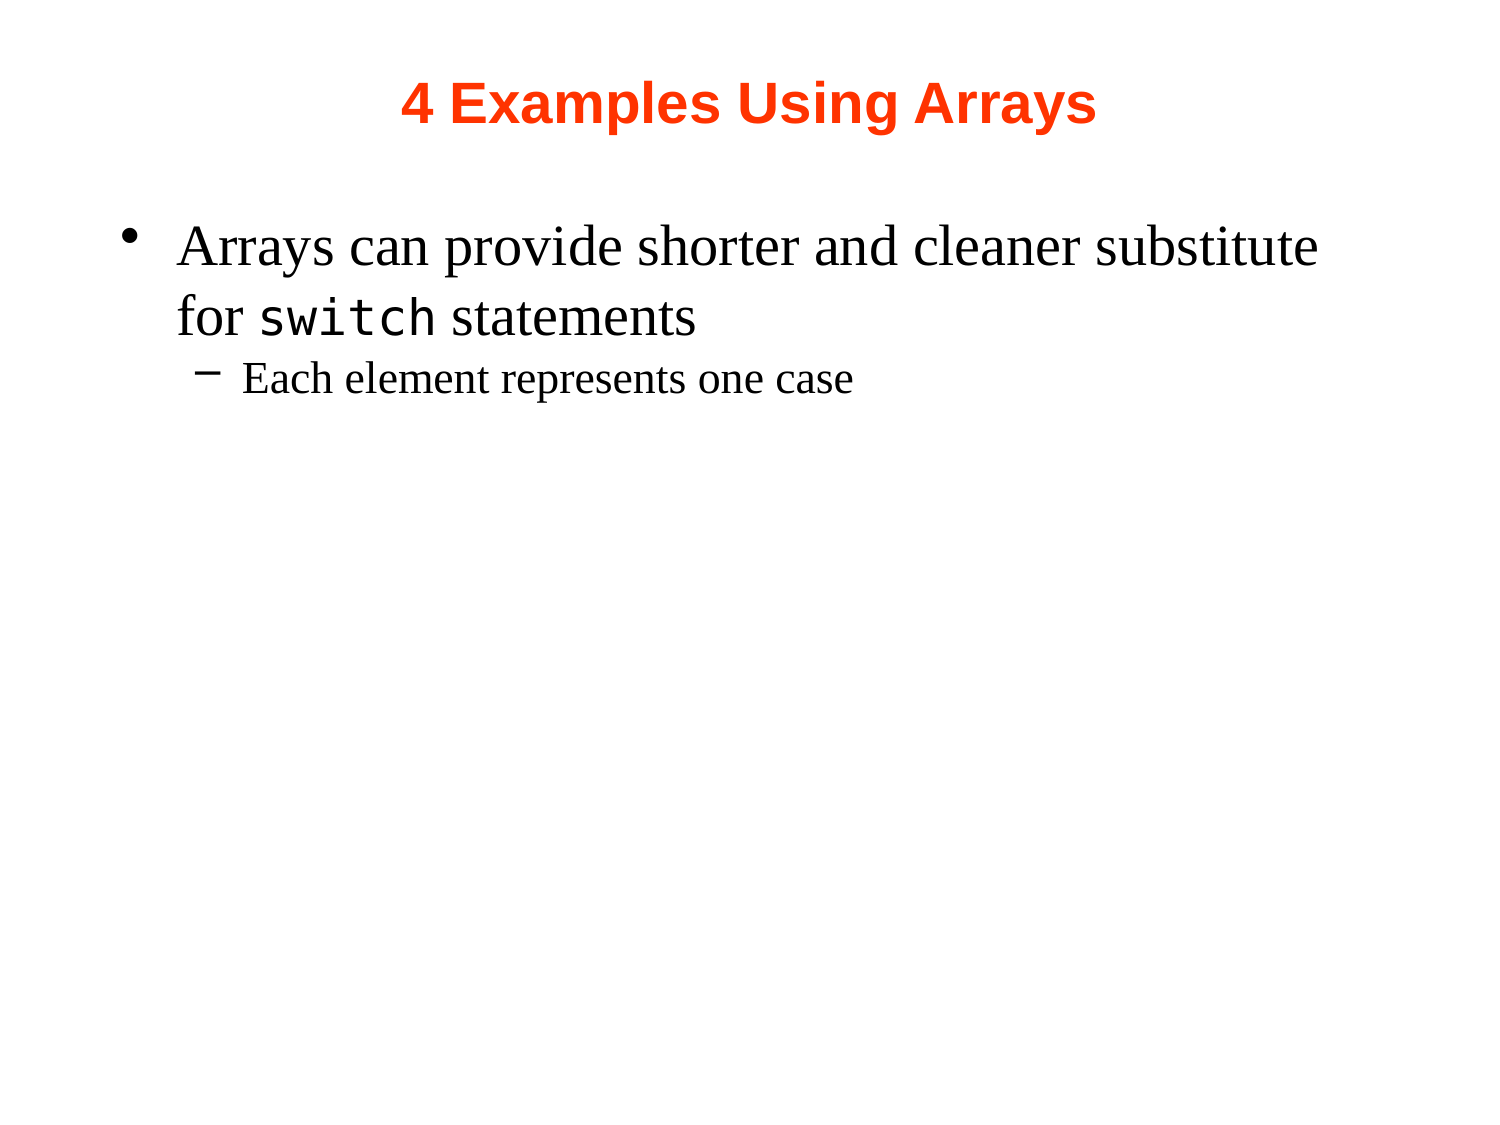

21
# 4 Examples Using Arrays
Arrays can provide shorter and cleaner substitute for switch statements
Each element represents one case